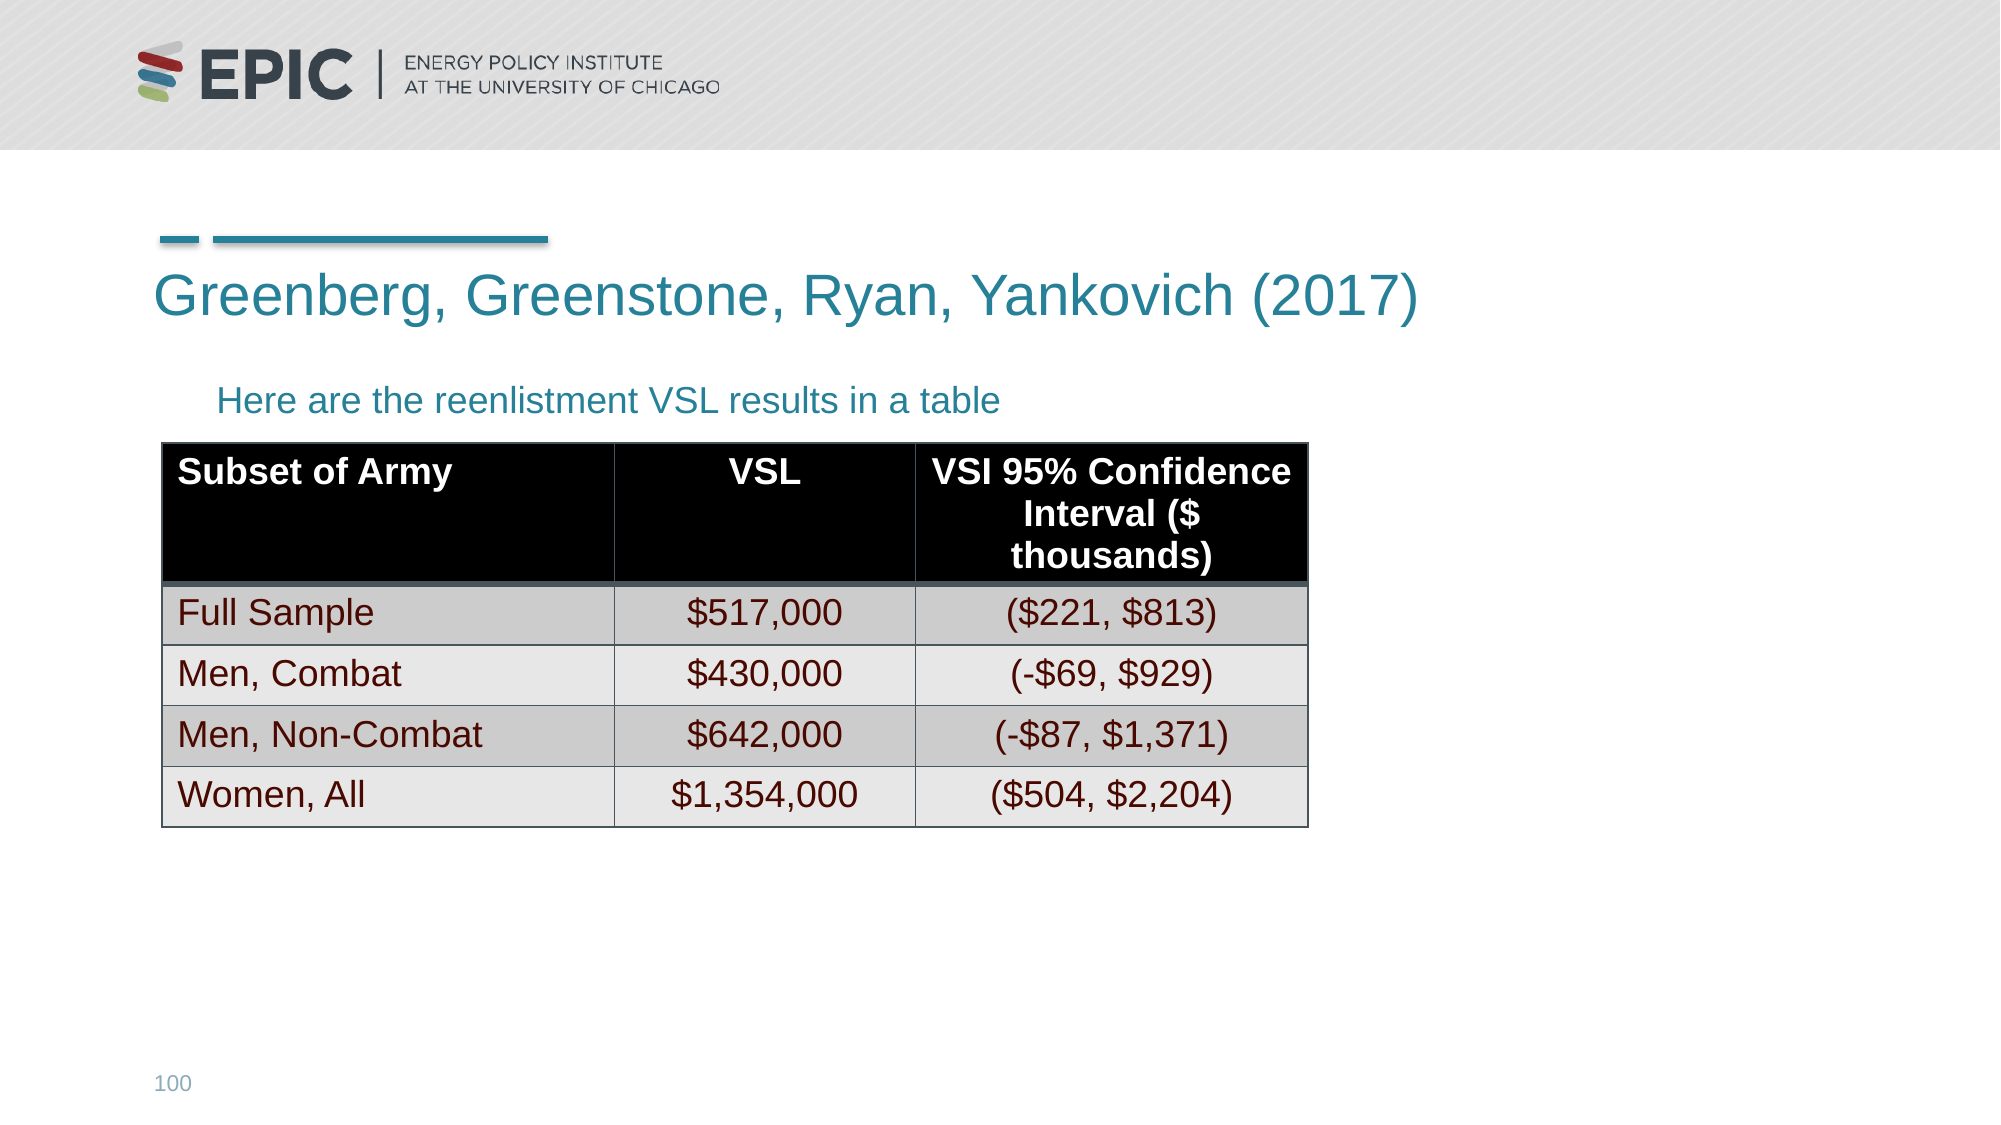

# Greenberg, Greenstone, Ryan, Yankovich (2017)
Here are the reenlistment VSL results in a table
| Subset of Army | VSL | VSI 95% Confidence Interval ($ thousands) |
| --- | --- | --- |
| Full Sample | $517,000 | ($221, $813) |
| Men, Combat | $430,000 | (-$69, $929) |
| Men, Non-Combat | $642,000 | (-$87, $1,371) |
| Women, All | $1,354,000 | ($504, $2,204) |
100